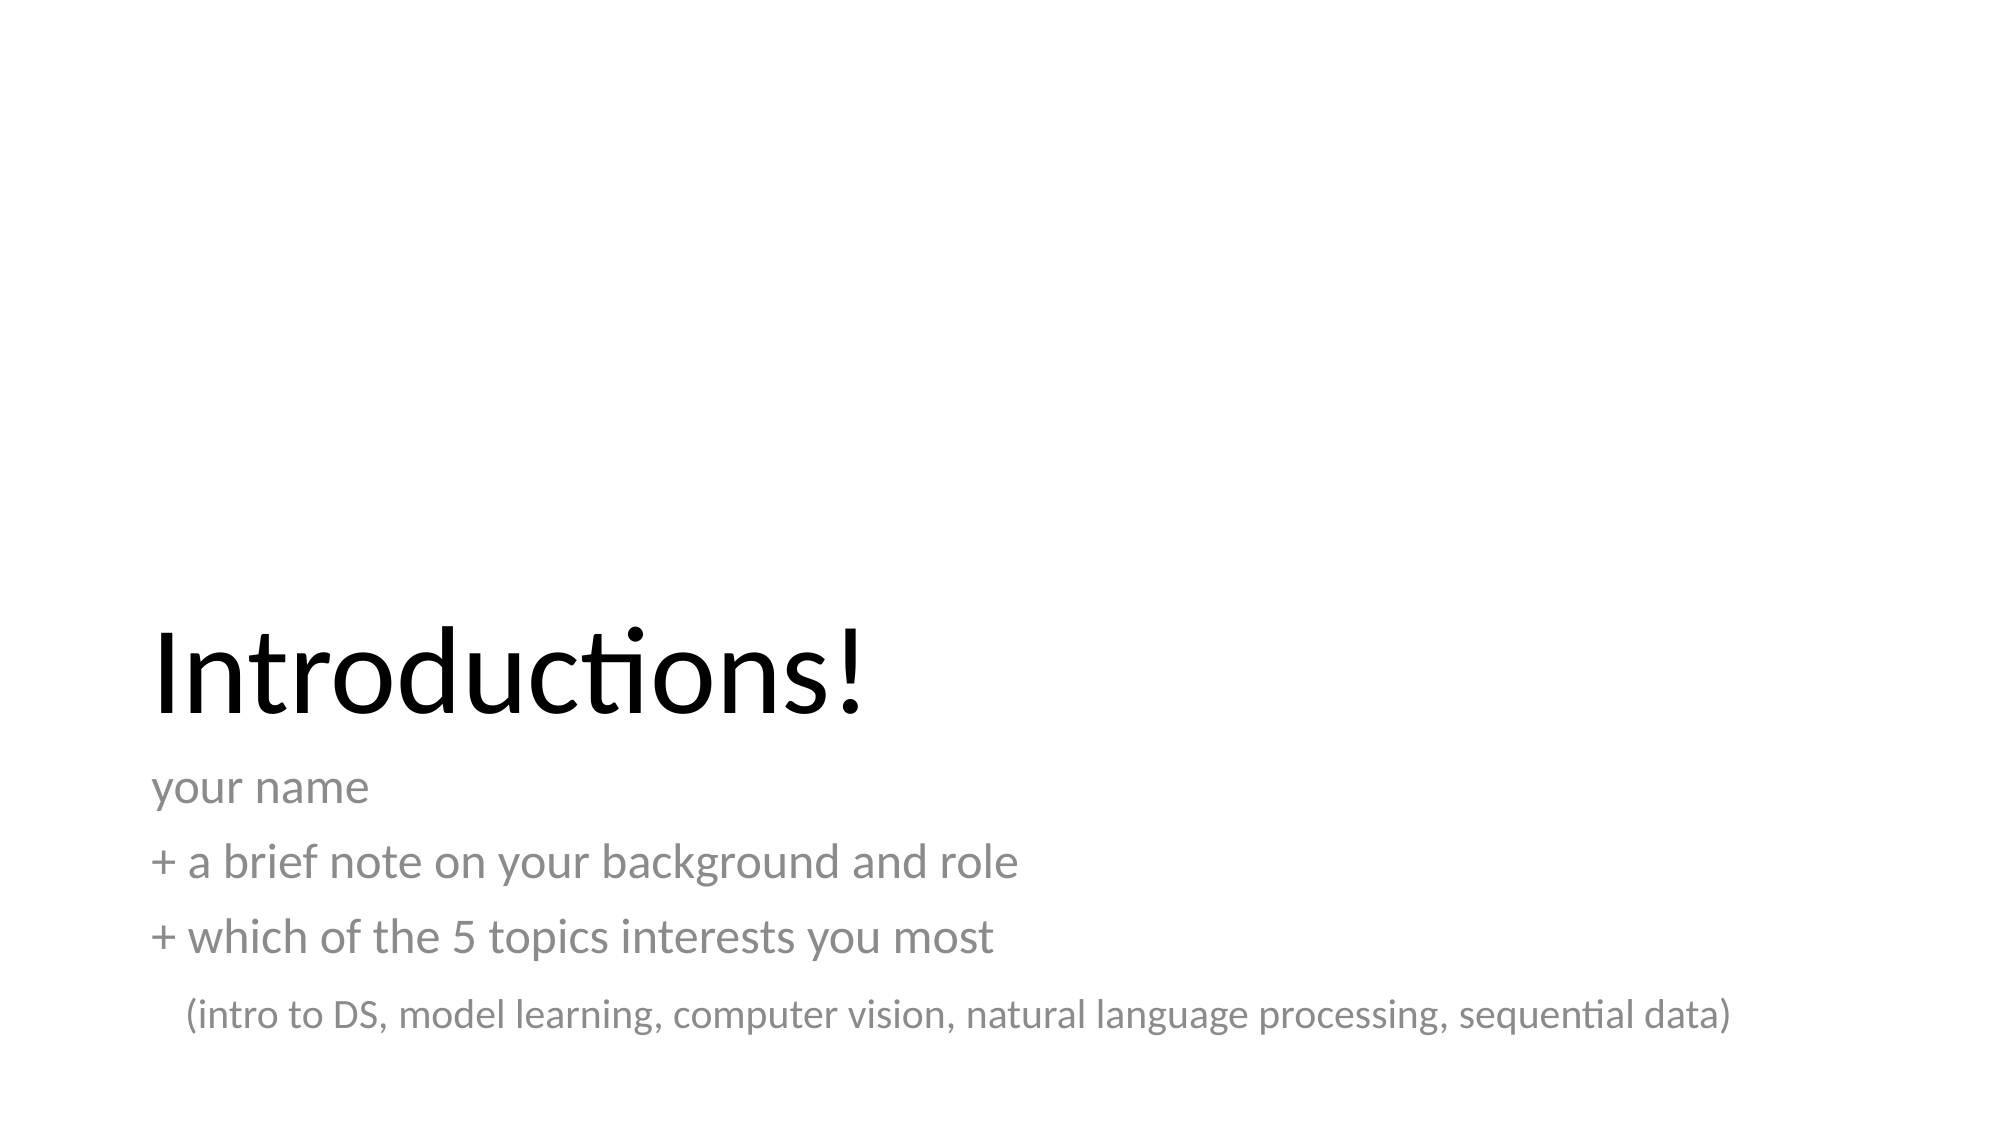

# Introductions!
your name
+ a brief note on your background and role
+ which of the 5 topics interests you most
   (intro to DS, model learning, computer vision, natural language processing, sequential data)